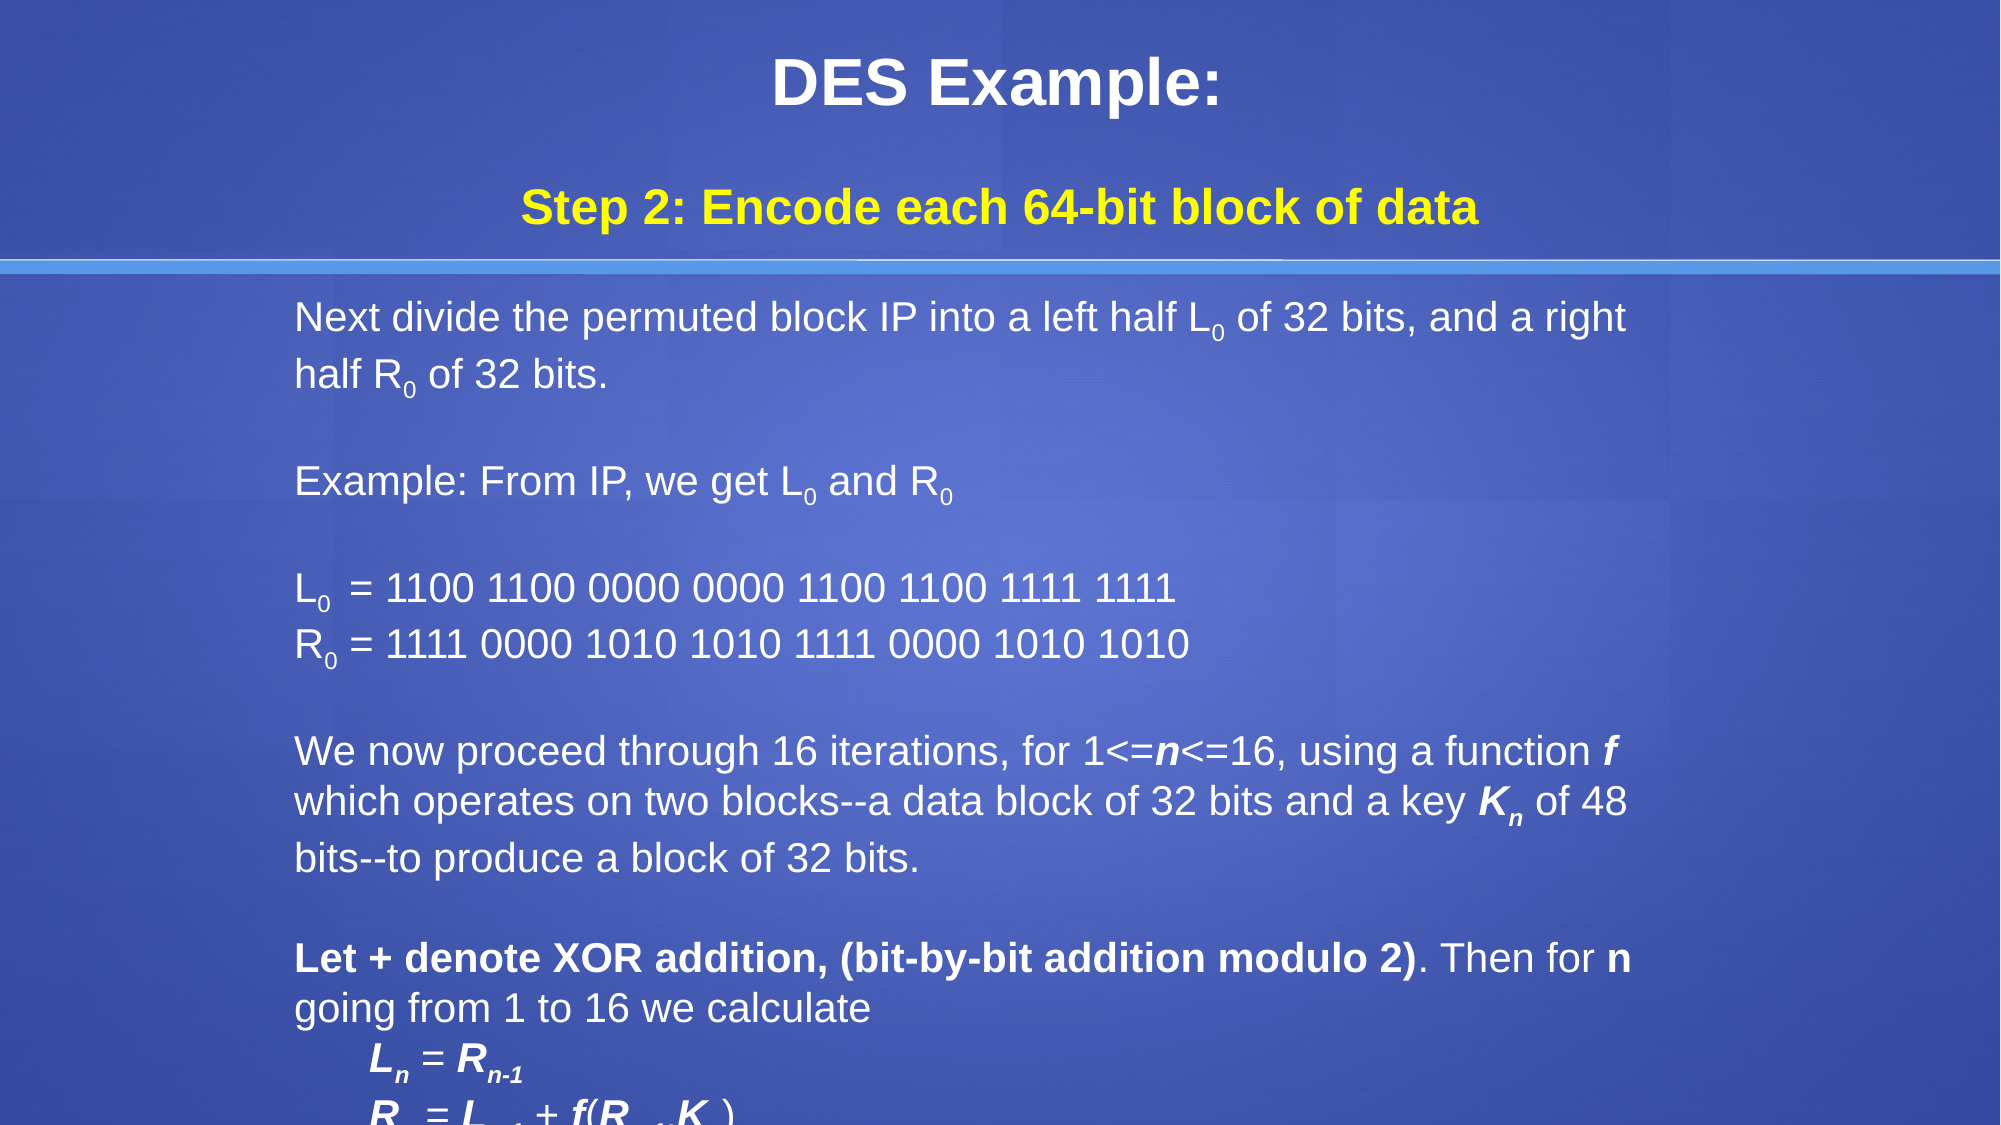

# DES Example:
Step 2: Encode each 64-bit block of data
Next divide the permuted block IP into a left half L0 of 32 bits, and a right half R0 of 32 bits.

Example: From IP, we get L0 and R0

L0  = 1100 1100 0000 0000 1100 1100 1111 1111
R0 = 1111 0000 1010 1010 1111 0000 1010 1010

We now proceed through 16 iterations, for 1<=n<=16, using a function f which operates on two blocks--a data block of 32 bits and a key Kn of 48 bits--to produce a block of 32 bits.

Let + denote XOR addition, (bit-by-bit addition modulo 2). Then for n going from 1 to 16 we calculate
Ln = Rn-1
Rn = Ln-1 + f(Rn-1,Kn)